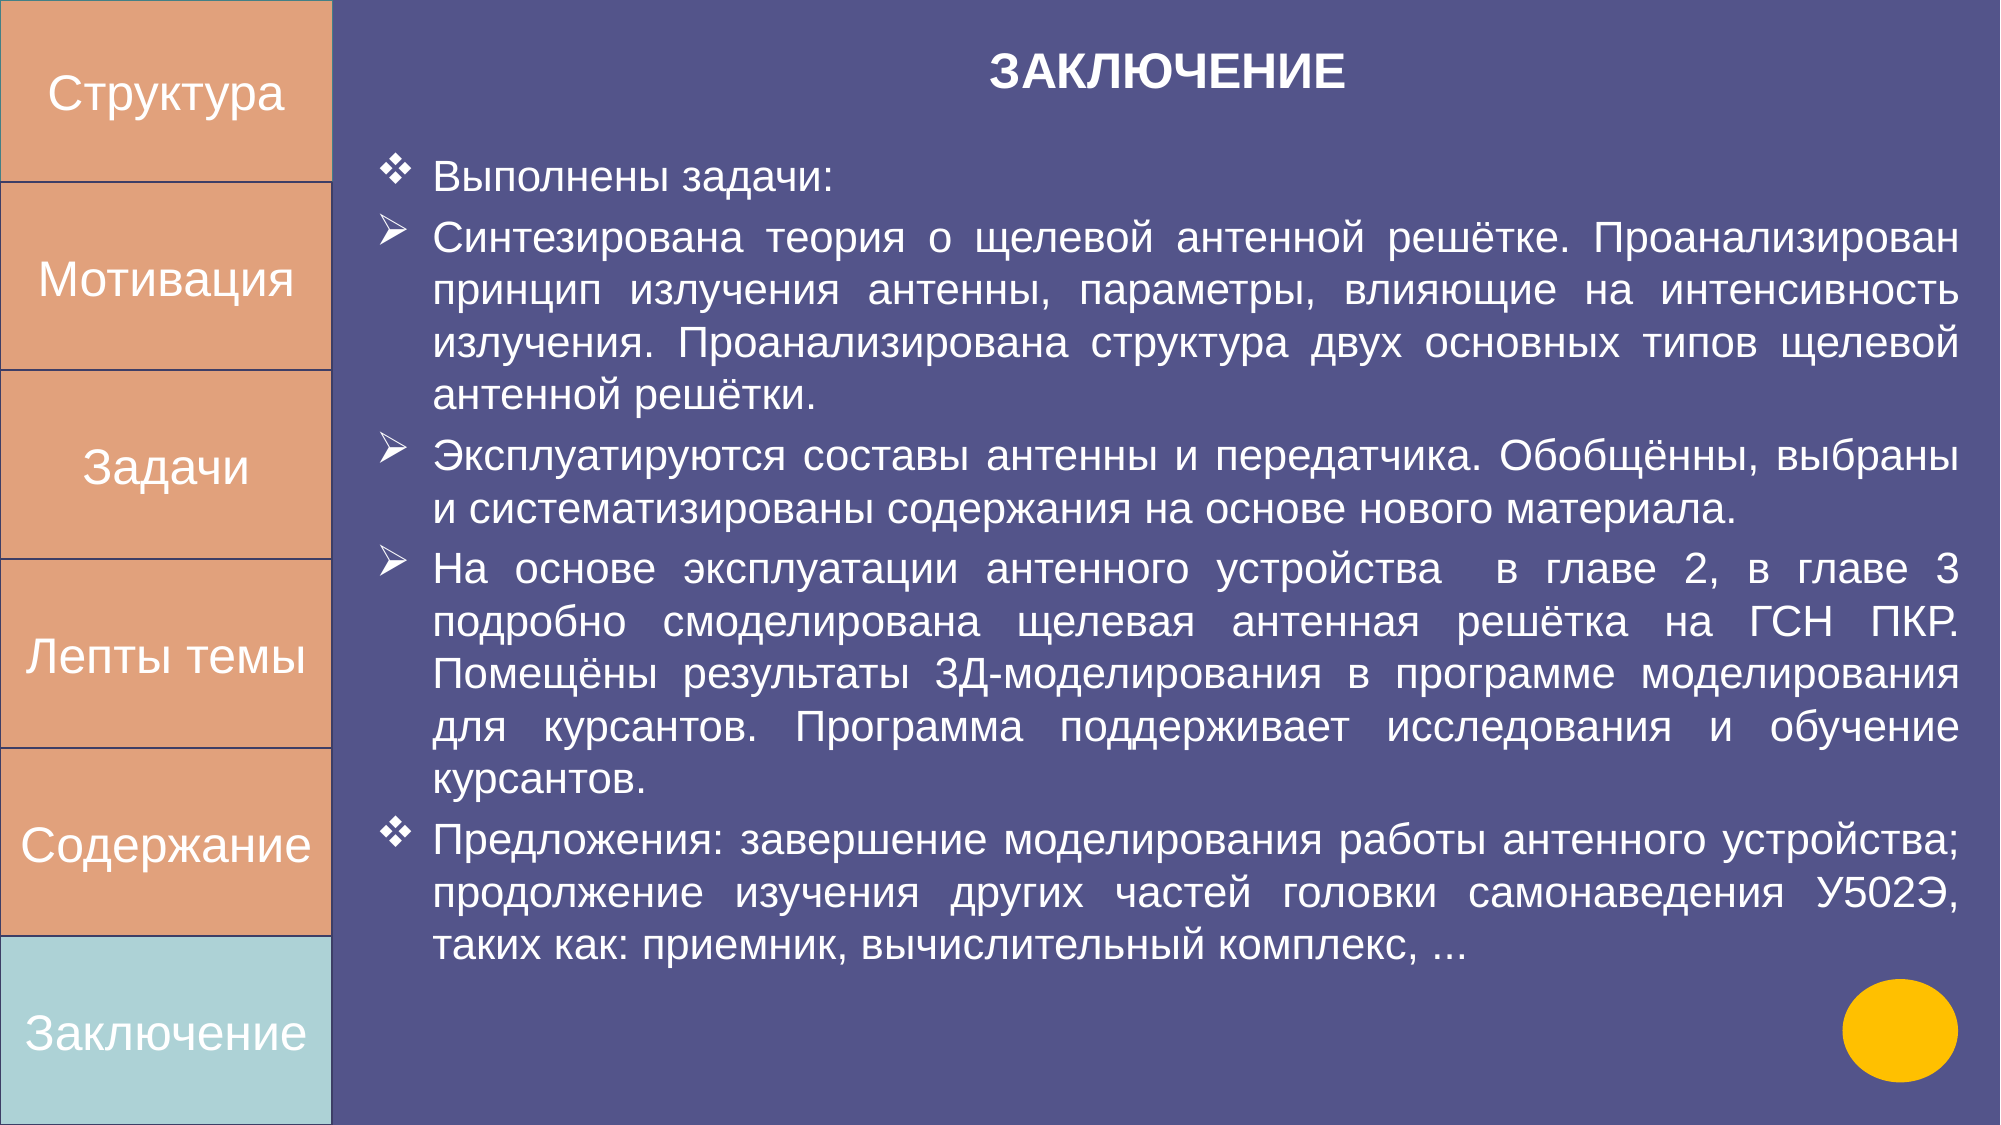

Структура
ЗАКЛЮЧЕНИЕ
Выполнены задачи:
Синтезирована теория о щелевой антенной решётке. Проанализирован принцип излучения антенны, параметры, влияющие на интенсивность излучения. Проанализирована структура двух основных типов щелевой антенной решётки.
Эксплуатируются составы антенны и передатчика. Обобщённы, выбраны и систематизированы содержания на основе нового материала.
На основе эксплуатации антенного устройства  в главе 2, в главе 3 подробно смоделирована щелевая антенная решётка на ГСН ПКР. Помещёны результаты 3Д-моделирования в программе моделирования для курсантов. Программа поддерживает исследования и обучение курсантов.
Предложения: завершение моделирования работы антенного устройства; продолжение изучения других частей головки самонаведения У502Э, таких как: приемник, вычислительный комплекс, ...
Мотивация
Задачи
Лепты темы
Содержание
Заключение